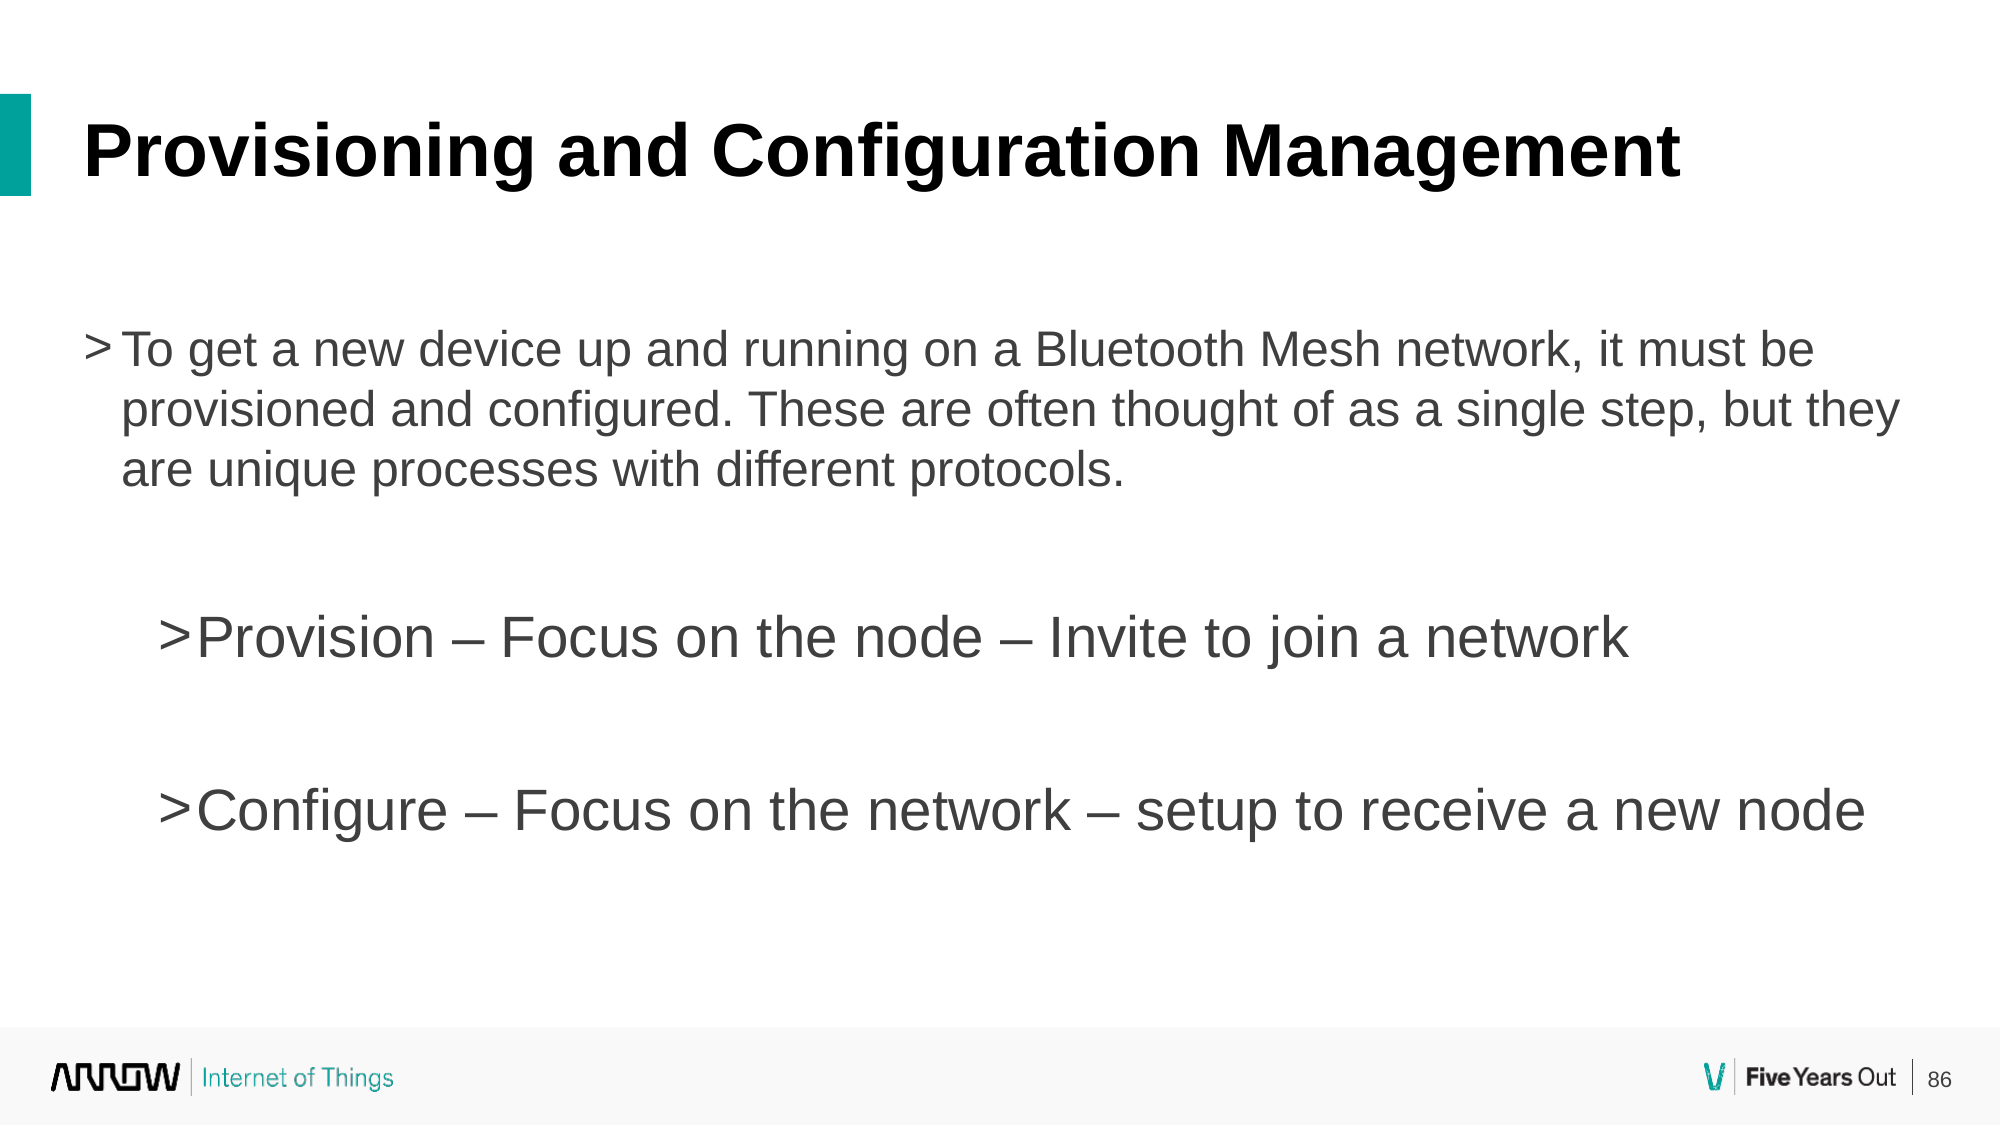

Provisioning and Configuration Management
To get a new device up and running on a Bluetooth Mesh network, it must be provisioned and configured. These are often thought of as a single step, but they are unique processes with different protocols.

Provision – Focus on the node – Invite to join a network

Configure – Focus on the network – setup to receive a new node